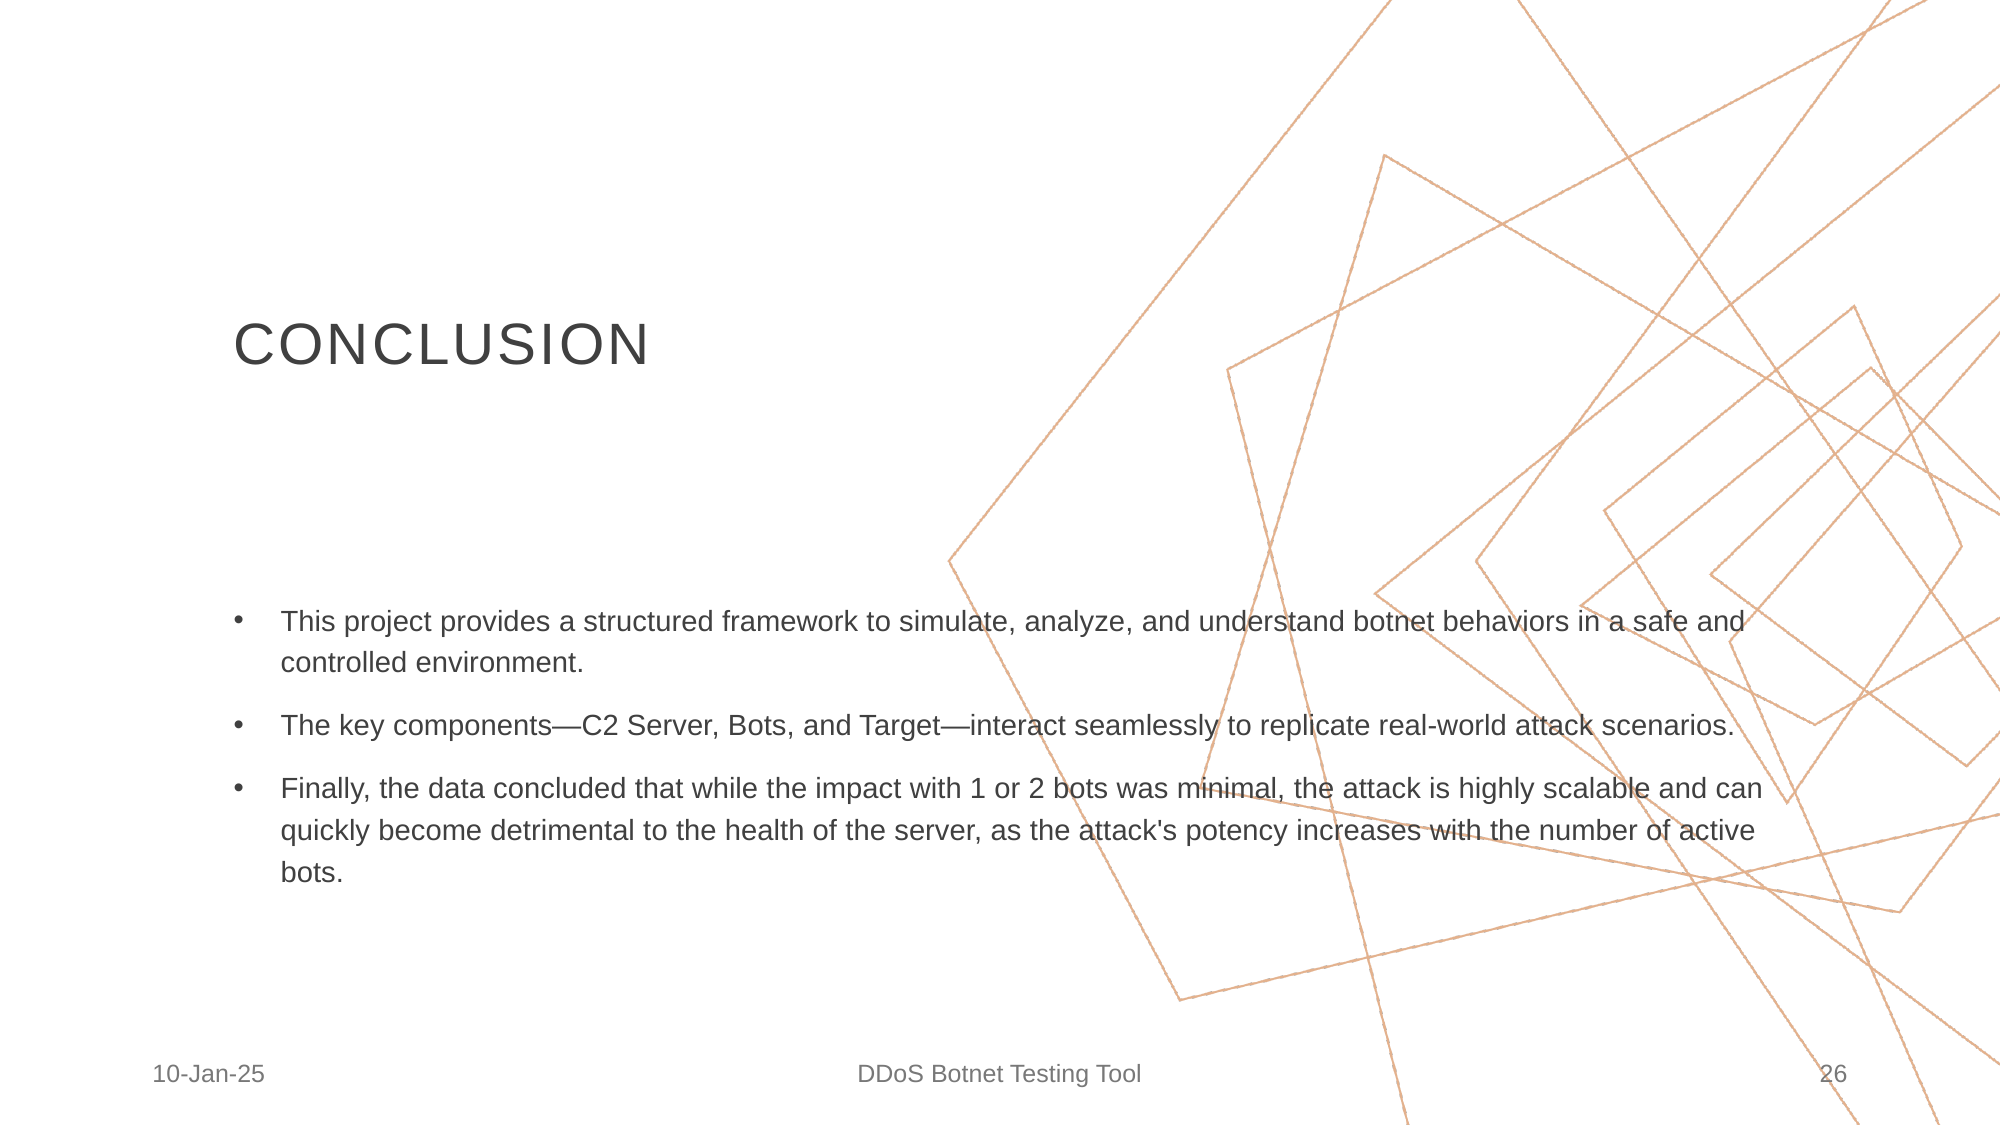

# Conclusion
This project provides a structured framework to simulate, analyze, and understand botnet behaviors in a safe and controlled environment.
The key components—C2 Server, Bots, and Target—interact seamlessly to replicate real-world attack scenarios.
Finally, the data concluded that while the impact with 1 or 2 bots was minimal, the attack is highly scalable and can quickly become detrimental to the health of the server, as the attack's potency increases with the number of active bots.
10-Jan-25
DDoS Botnet Testing Tool
26